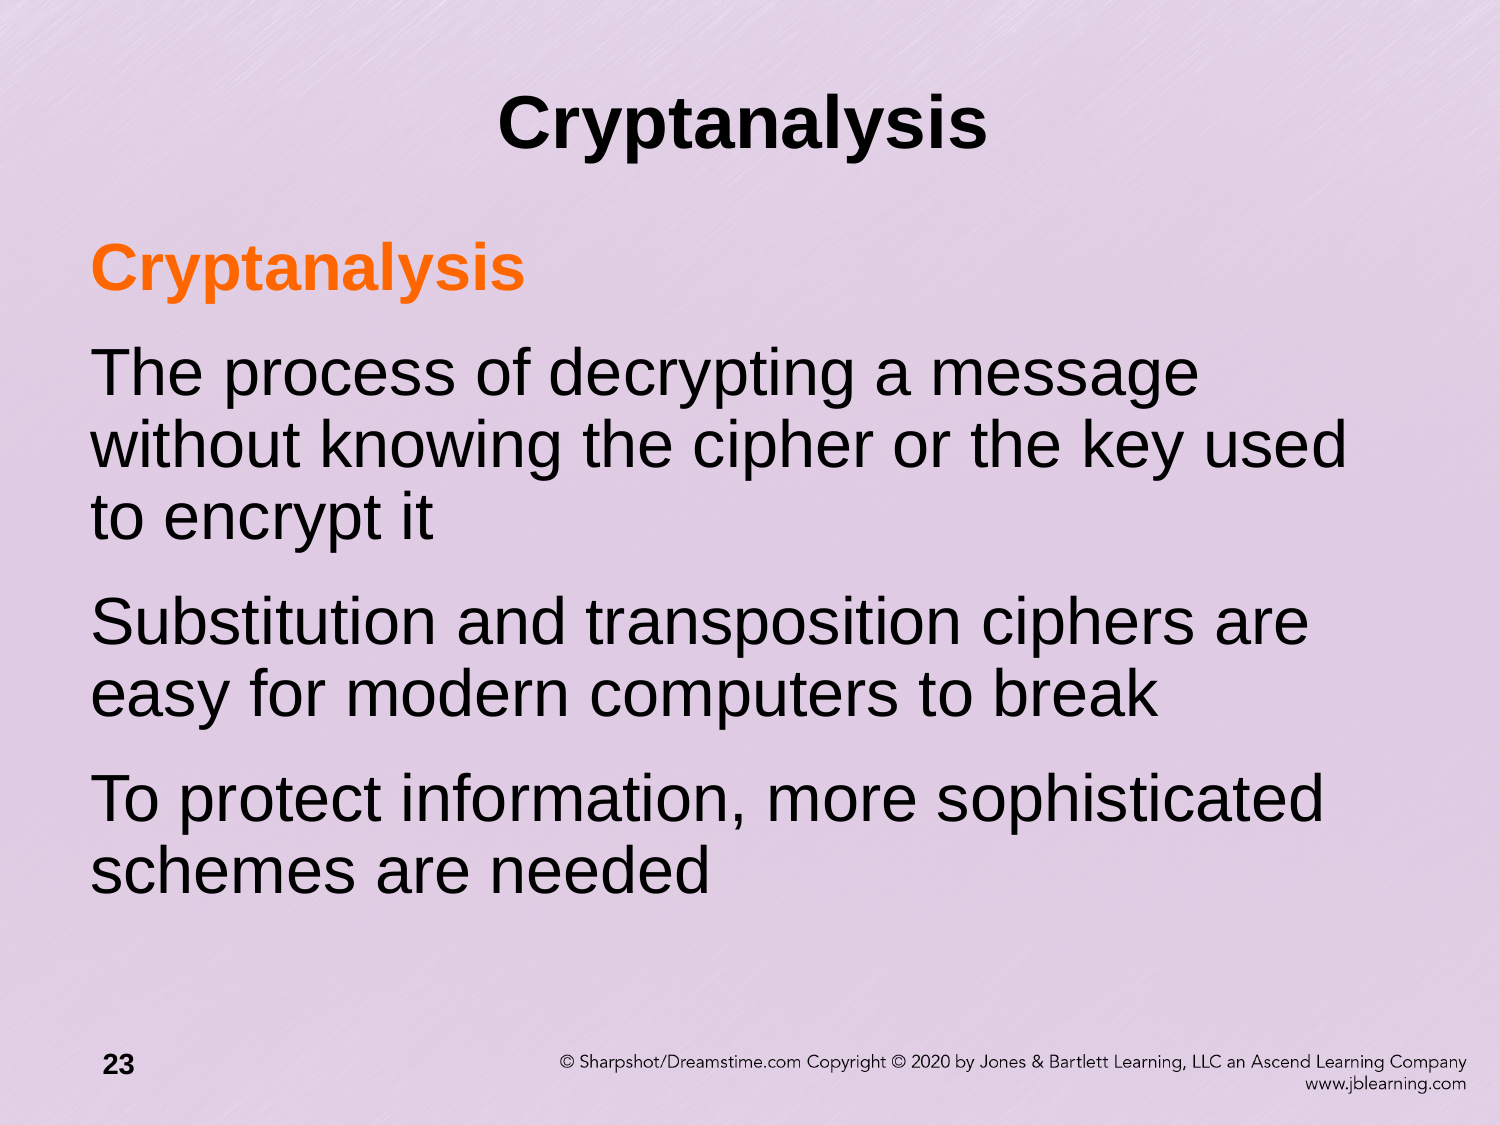

# Cryptanalysis
Cryptanalysis
The process of decrypting a message without knowing the cipher or the key used to encrypt it
Substitution and transposition ciphers are easy for modern computers to break
To protect information, more sophisticated schemes are needed
23